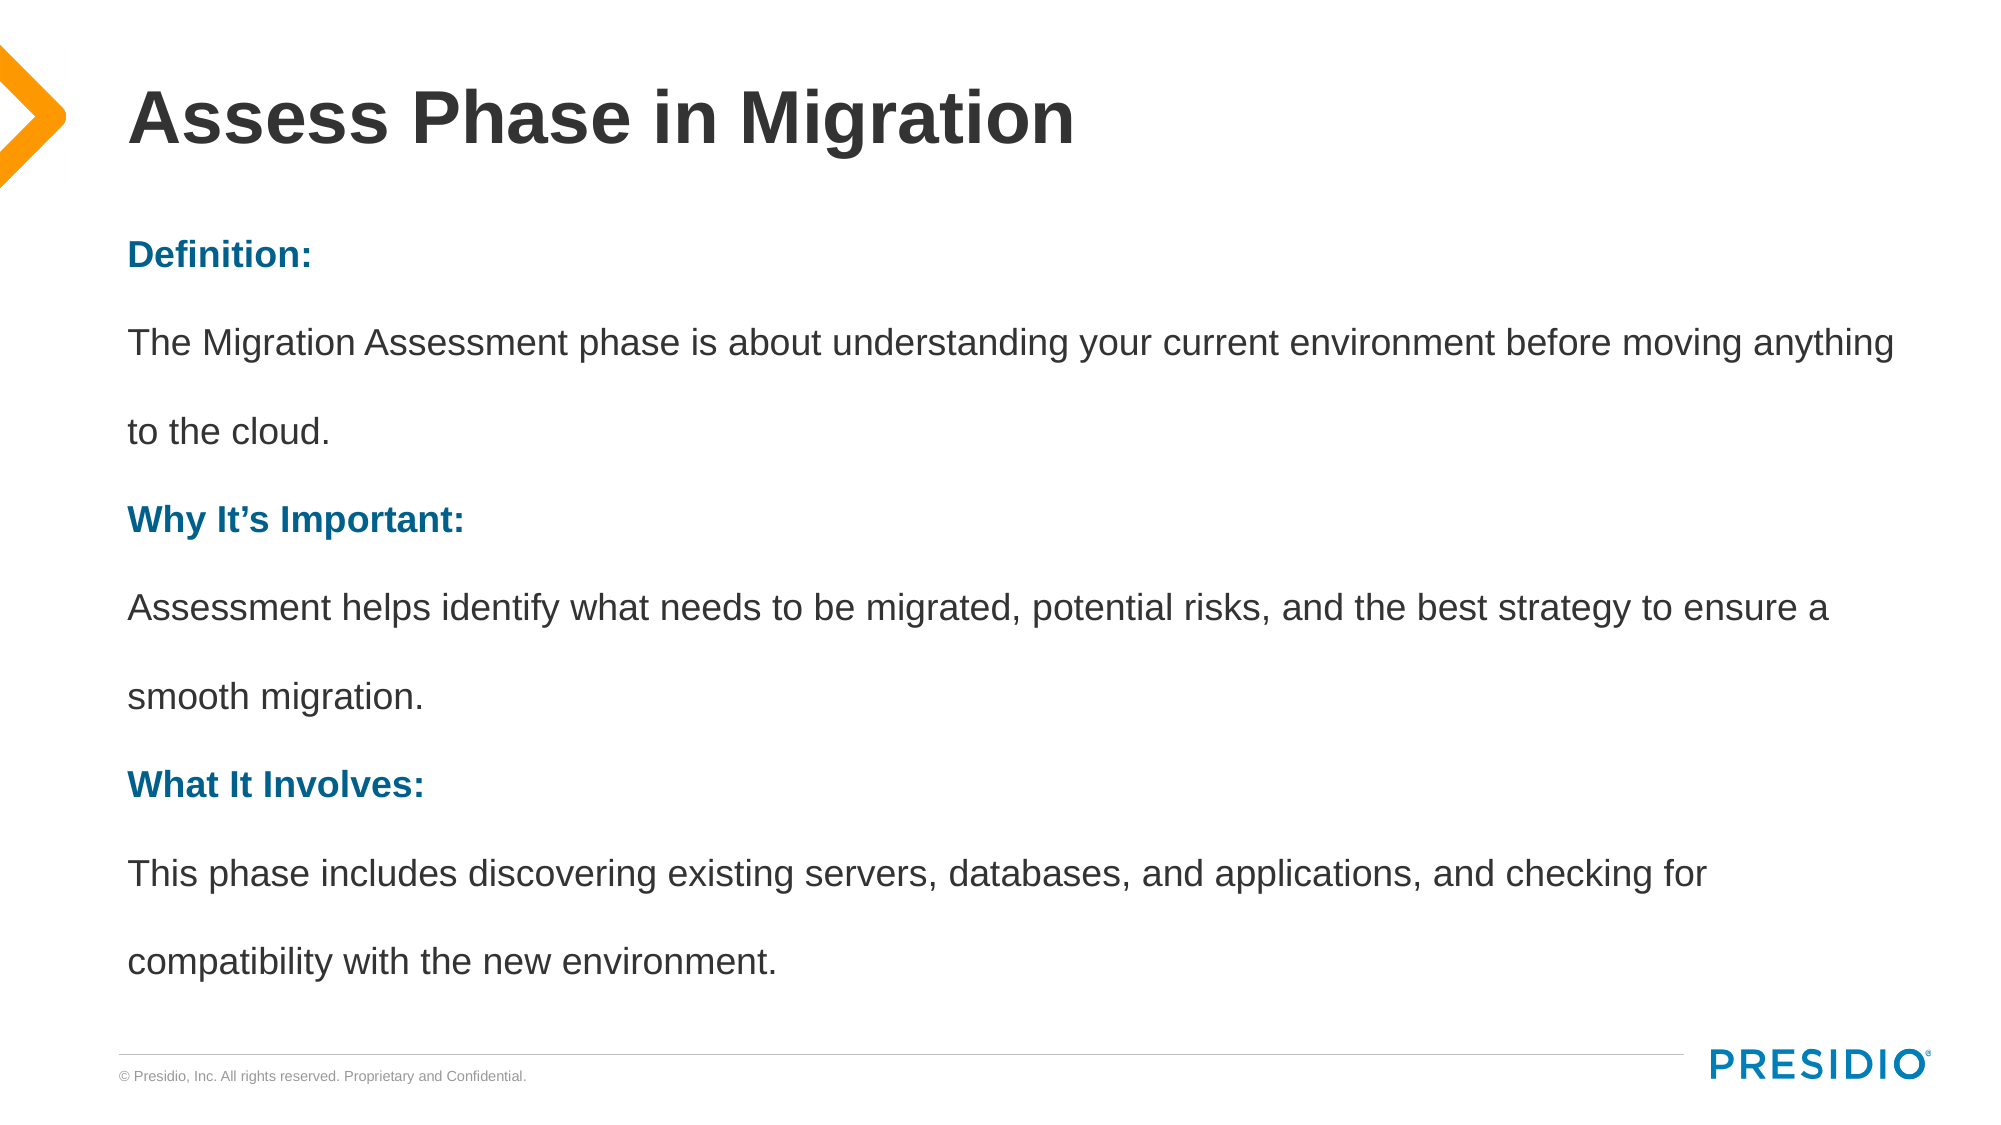

# Assess Phase in Migration
Definition:
The Migration Assessment phase is about understanding your current environment before moving anything
to the cloud.
Why It’s Important:
Assessment helps identify what needs to be migrated, potential risks, and the best strategy to ensure a
smooth migration.
What It Involves:
This phase includes discovering existing servers, databases, and applications, and checking for
compatibility with the new environment.